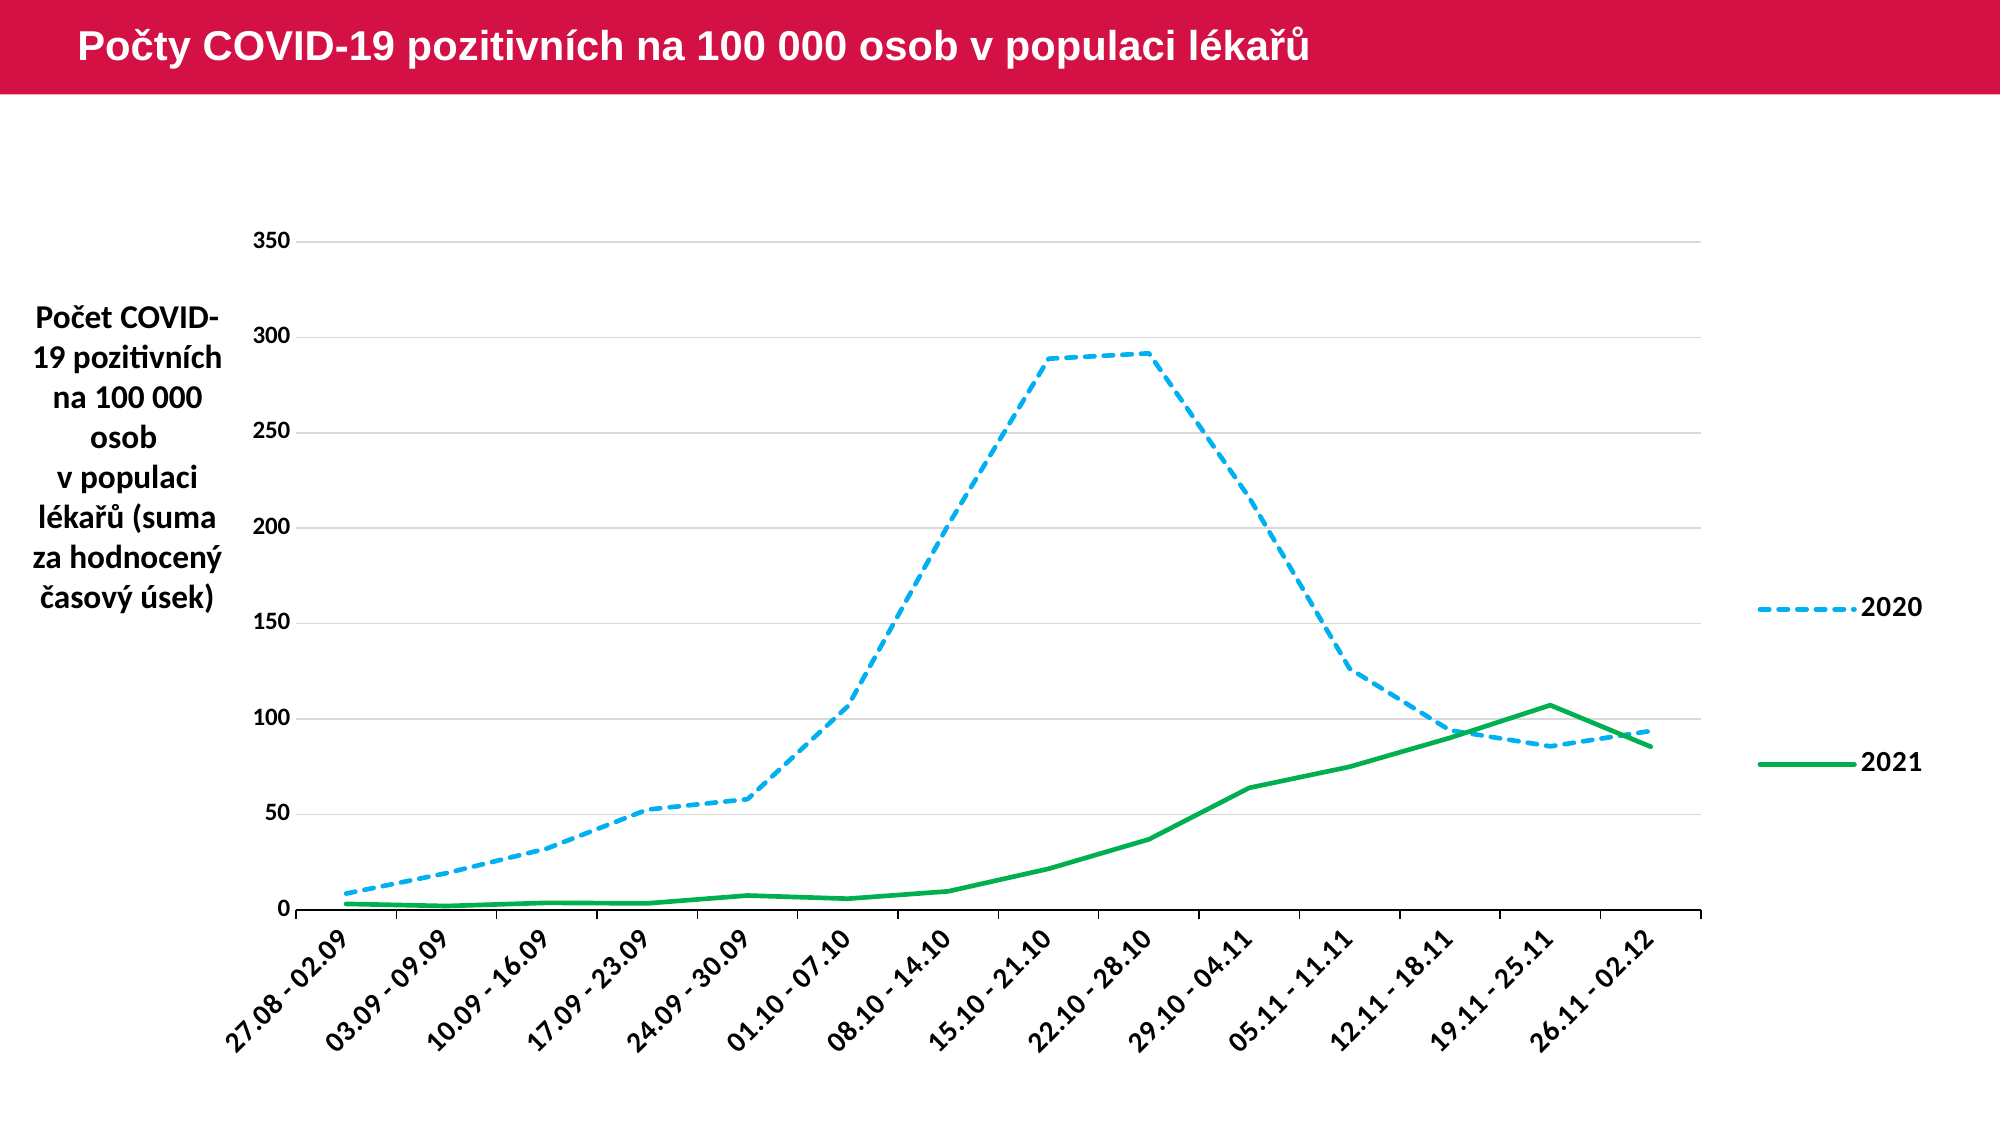

# Počty COVID-19 pozitivních na 100 000 osob v populaci lékařů

### Chart

| Category | 2020 | 2021 |
|---|---|---|
| 27.08 - 02.09 | 8.4753184 | 3.0583165 |
| 03.09 - 09.09 | 19.170536 | 1.9426151 |
| 10.09 - 16.09 | 32.0591237 | 3.5998814 |
| 17.09 - 23.09 | 52.4580966 | 3.3157689 |
| 24.09 - 30.09 | 57.925268 | 7.4443534 |
| 01.10 - 07.10 | 106.6904997 | 5.782607 |
| 08.10 - 14.10 | 201.7518647 | 9.6369618 |
| 15.10 - 21.10 | 288.8384567 | 21.4751205 |
| 22.10 - 28.10 | 291.6491407 | 36.8903118 |
| 29.10 - 04.11 | 215.9935424 | 63.8701453 |
| 05.11 - 11.11 | 126.3205927 | 74.9036854 |
| 12.11 - 18.11 | 94.0129337 | 90.0774335 |
| 19.11 - 25.11 | 85.6392917 | 107.1894056 |
| 26.11 - 02.12 | 93.6704357 | 85.4500599 |
Počet COVID-19 pozitivních na 100 000 osob  v populaci lékařů (suma za hodnocený časový úsek)